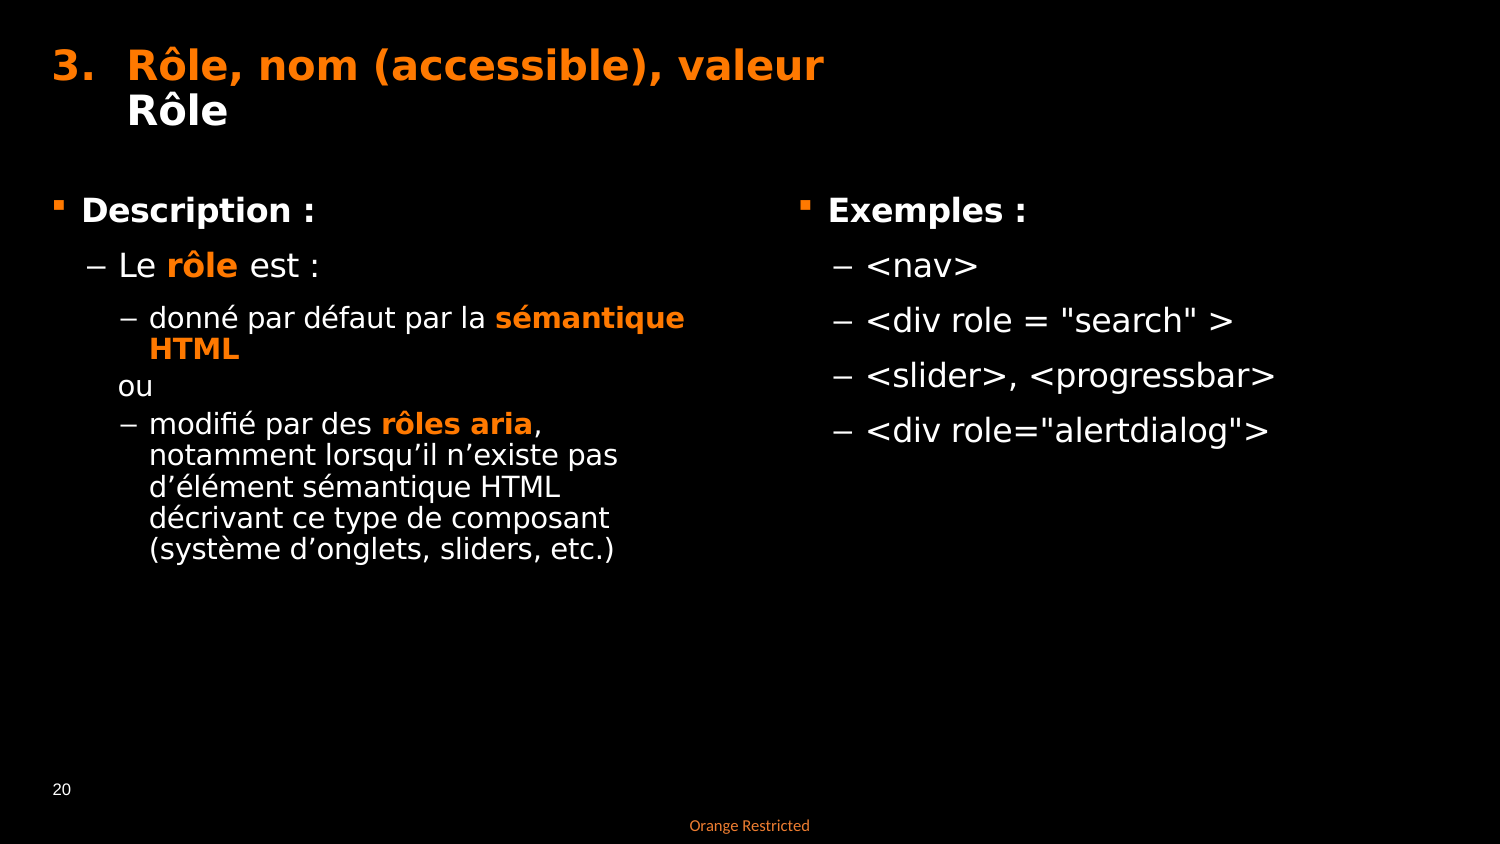

# Rôle, nom (accessible), valeur Rôle
Description :
Le rôle est :
donné par défaut par la sémantique HTML
ou
modifié par des rôles aria, notamment lorsqu’il n’existe pas d’élément sémantique HTML décrivant ce type de composant (système d’onglets, sliders, etc.)
Exemples :
<nav>
<div role = "search" >
<slider>, <progressbar>
<div role="alertdialog">